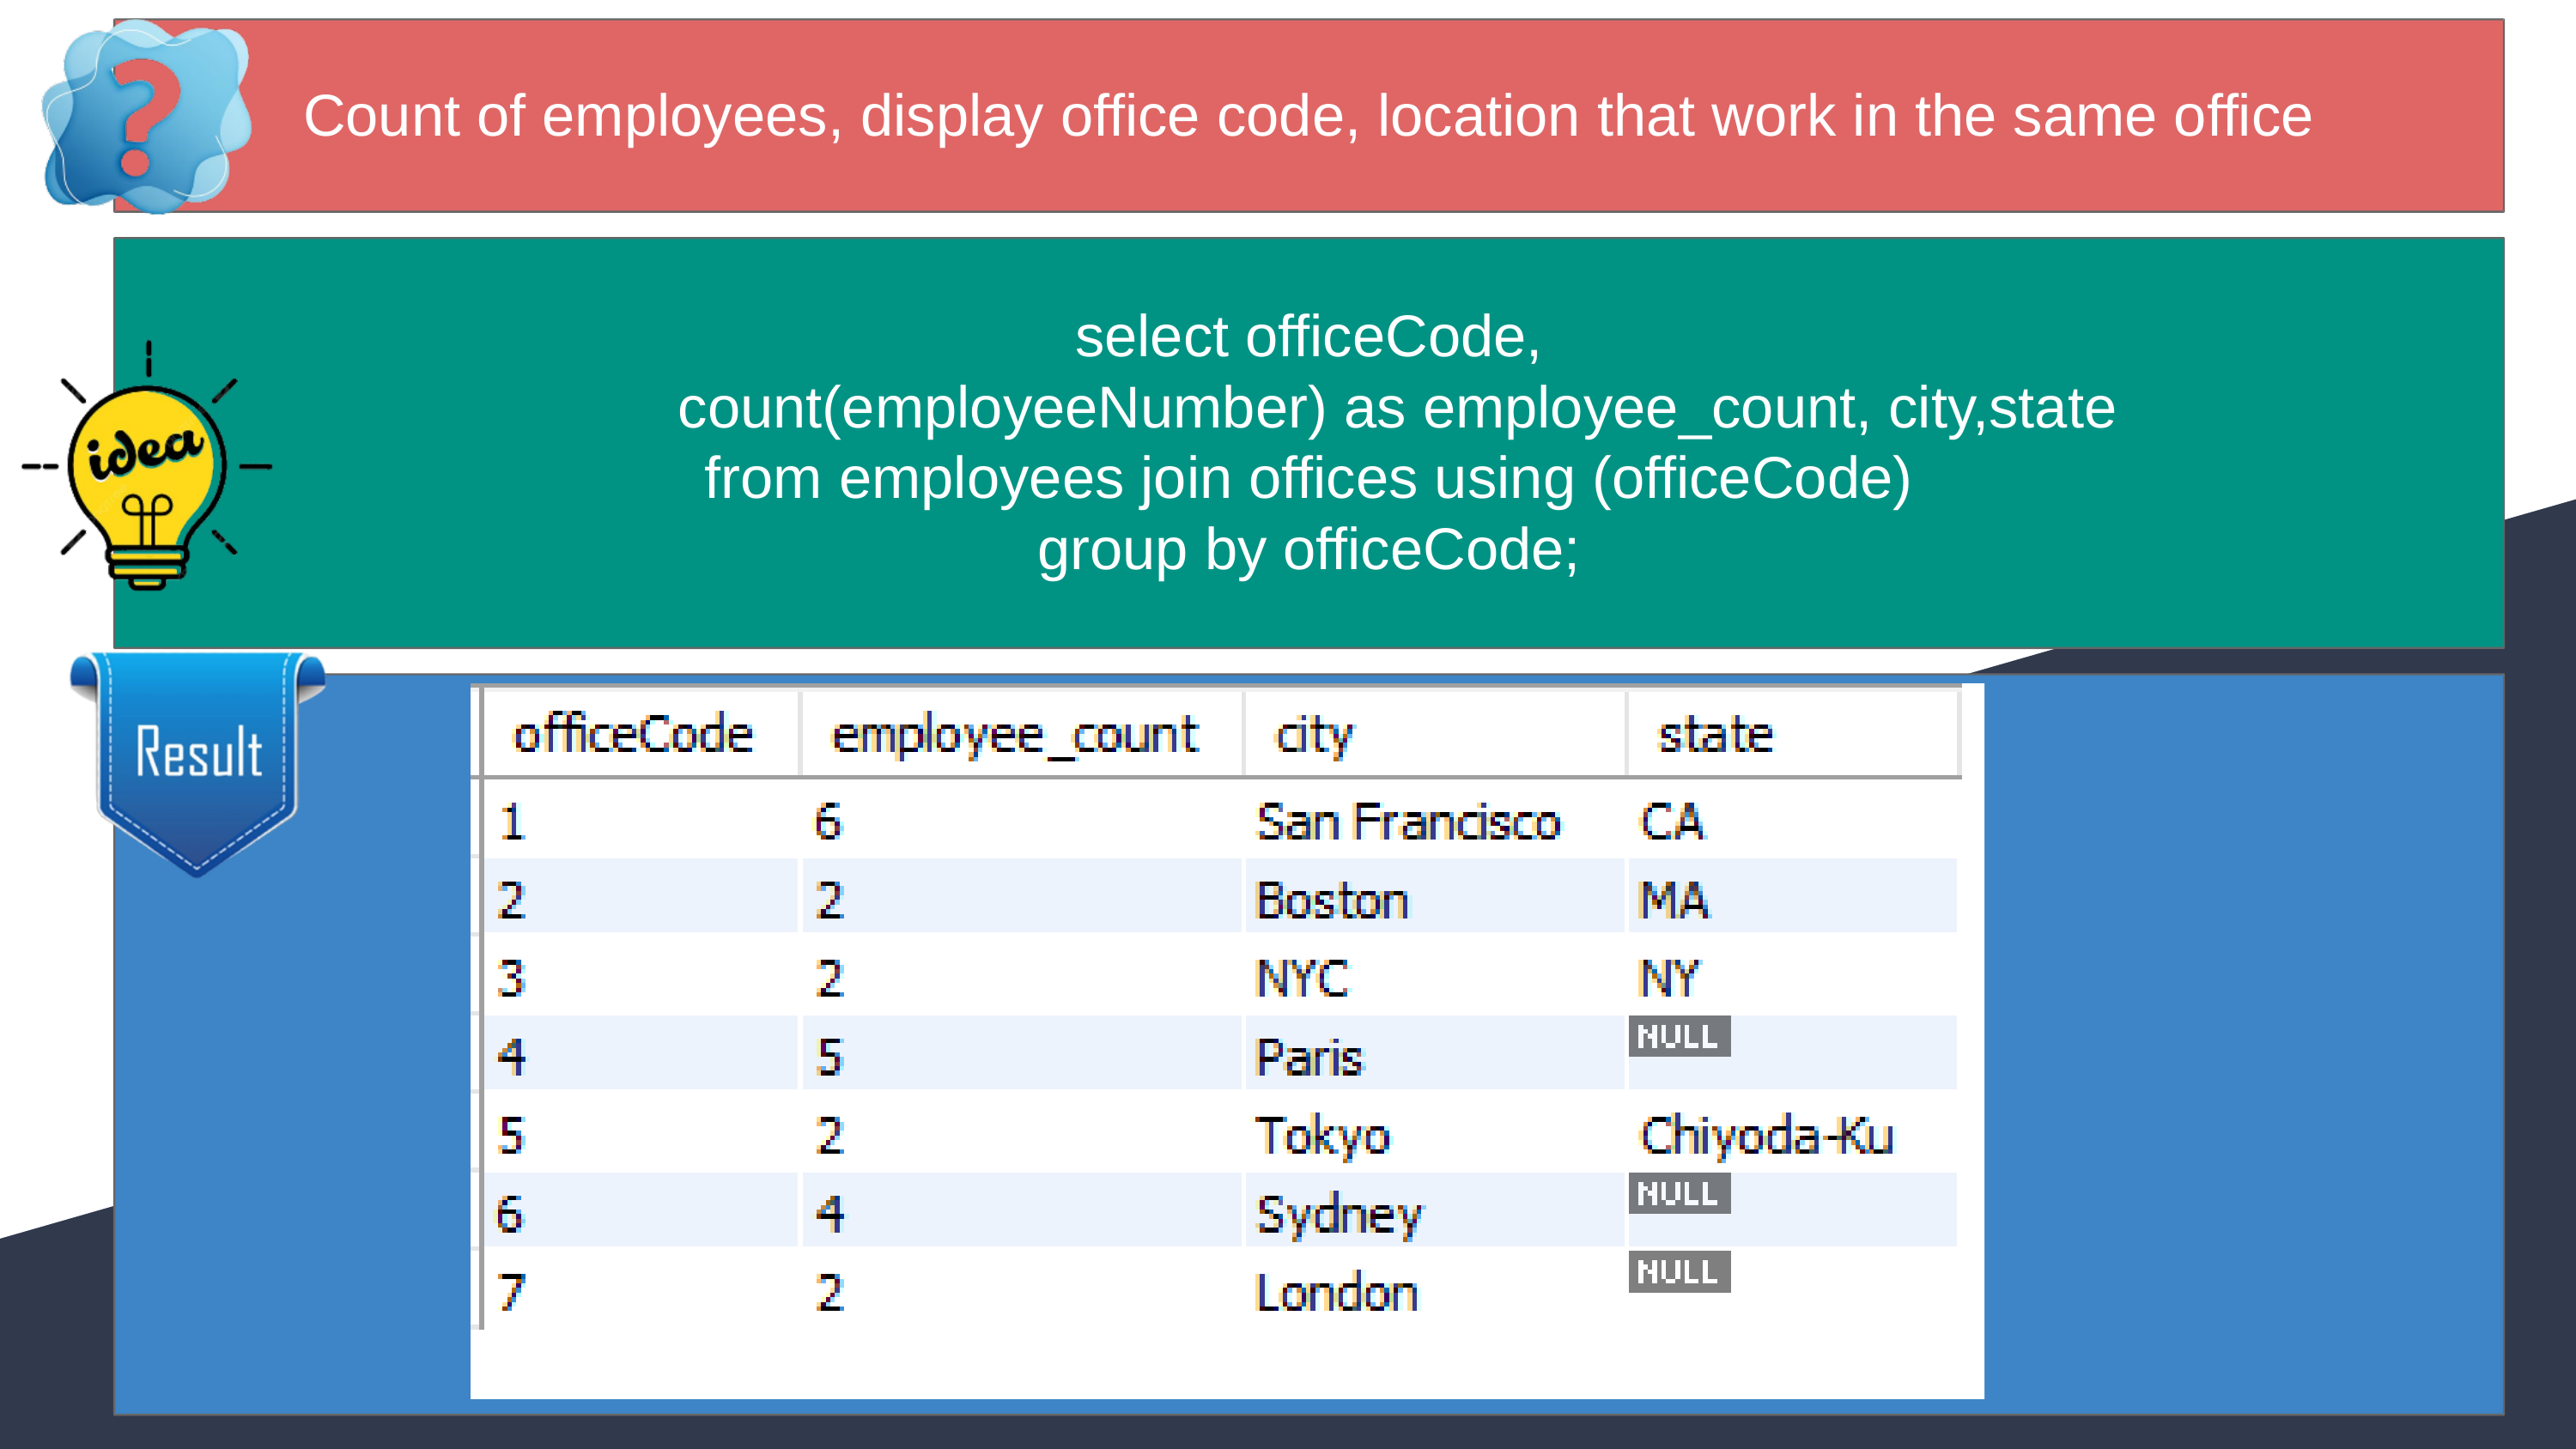

Count of employees, display office code, location that work in the same office

select officeCode,
	   count(employeeNumber) as employee_count, city,state
from employees join offices using (officeCode)
group by officeCode;